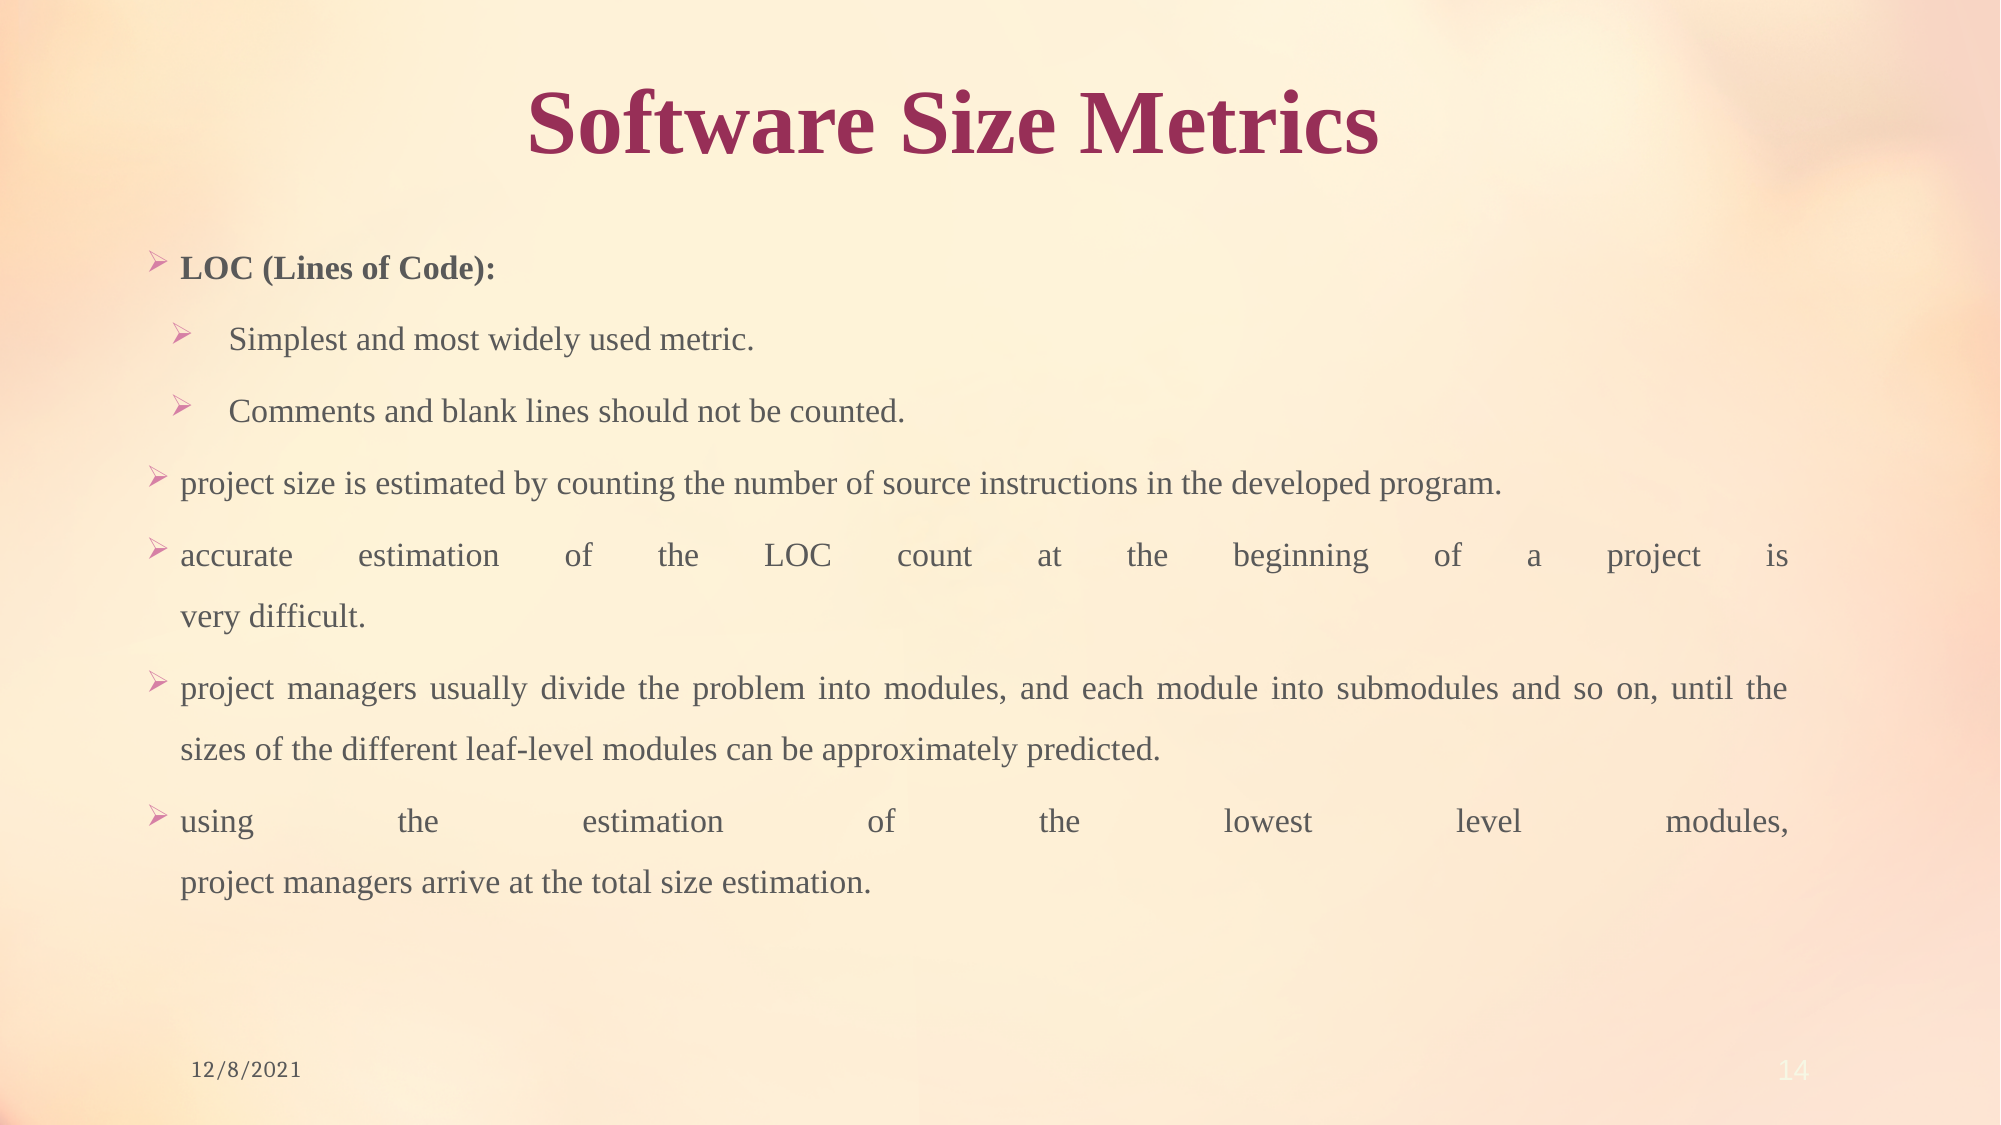

# Software Size Metrics
LOC (Lines of Code):
Simplest and most widely used metric.
Comments and blank lines should not be counted.
project size is estimated by counting the number of source instructions in the developed program.
accurate estimation of the LOC count at the beginning of a project is
very difficult.
project managers usually divide the problem into modules, and each module into submodules and so on, until the sizes of the different leaf-level modules can be approximately predicted.
using the estimation of the lowest level modules,
project managers arrive at the total size estimation.

12/8/2021
14